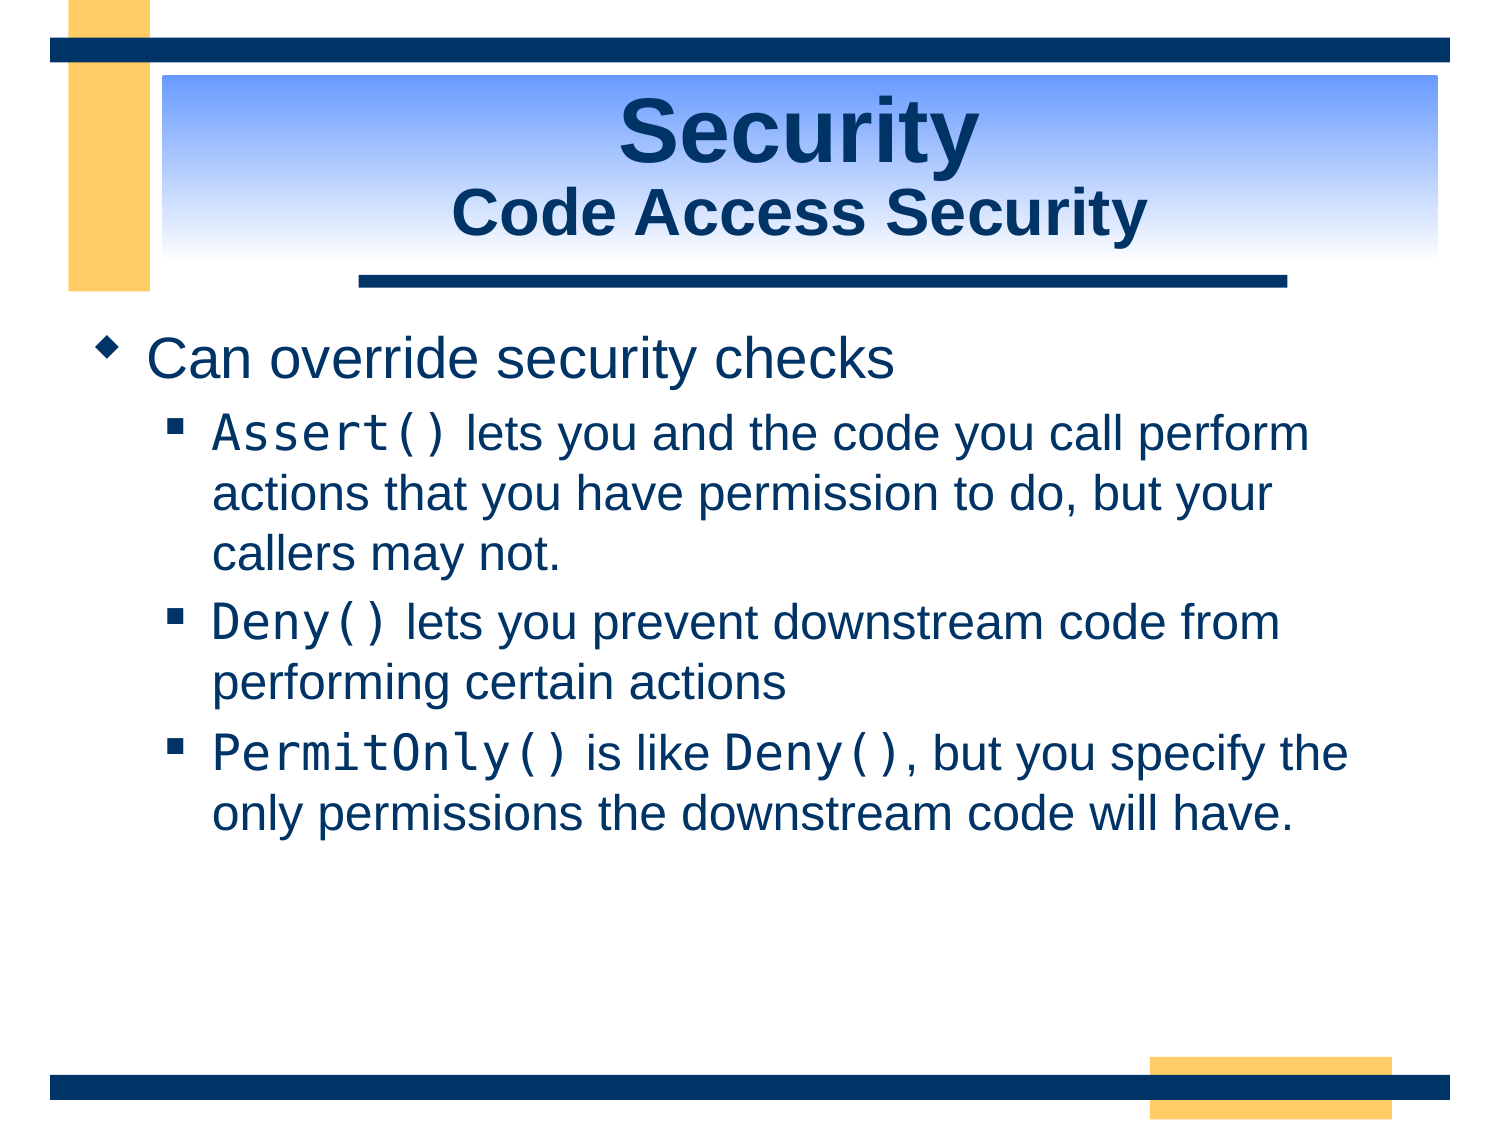

# Security Code Access Security
Can override security checks
Assert() lets you and the code you call perform actions that you have permission to do, but your callers may not.
Deny() lets you prevent downstream code from performing certain actions
PermitOnly() is like Deny(), but you specify the only permissions the downstream code will have.